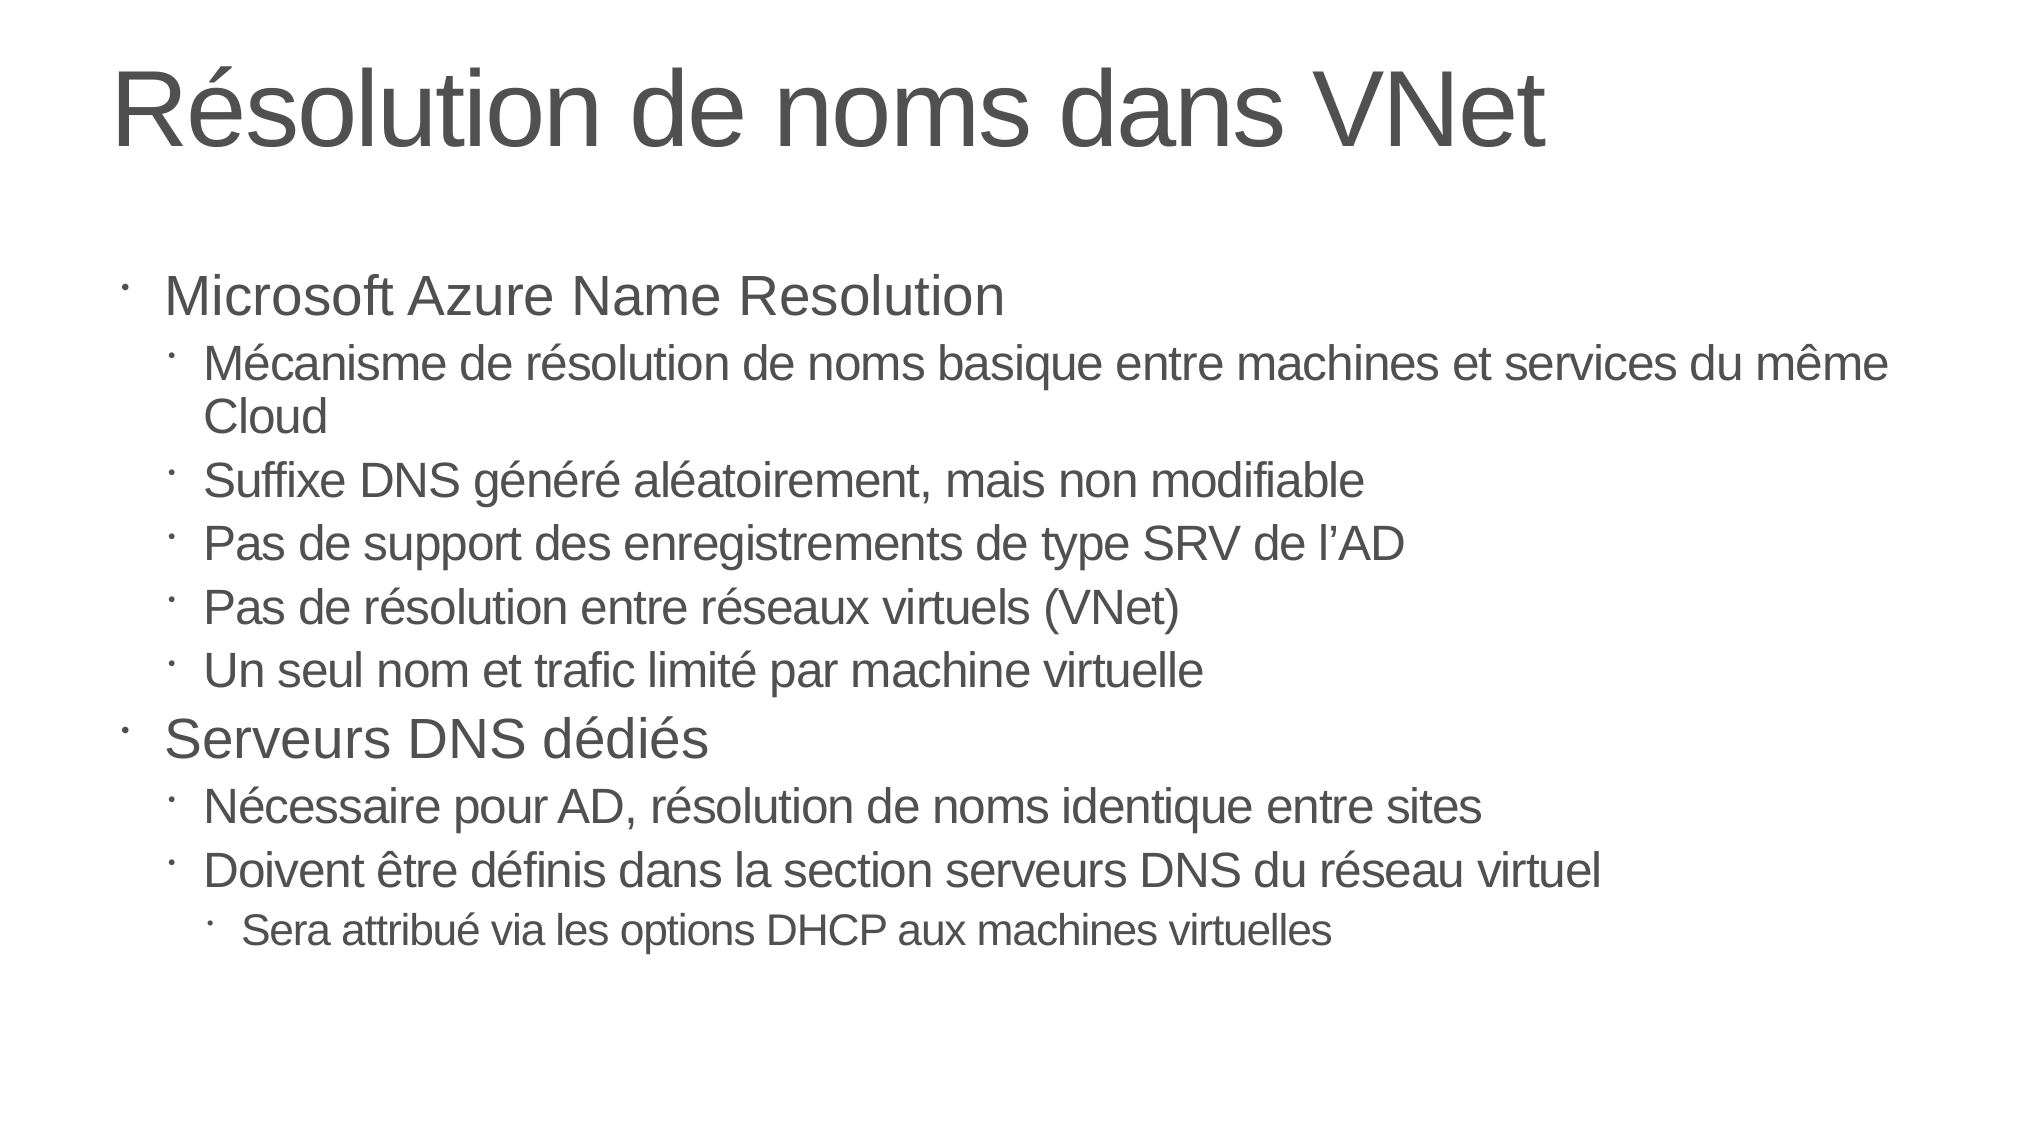

# Résolution de noms dans VNet
Microsoft Azure Name Resolution
Mécanisme de résolution de noms basique entre machines et services du même Cloud
Suffixe DNS généré aléatoirement, mais non modifiable
Pas de support des enregistrements de type SRV de l’AD
Pas de résolution entre réseaux virtuels (VNet)
Un seul nom et trafic limité par machine virtuelle
Serveurs DNS dédiés
Nécessaire pour AD, résolution de noms identique entre sites
Doivent être définis dans la section serveurs DNS du réseau virtuel
Sera attribué via les options DHCP aux machines virtuelles